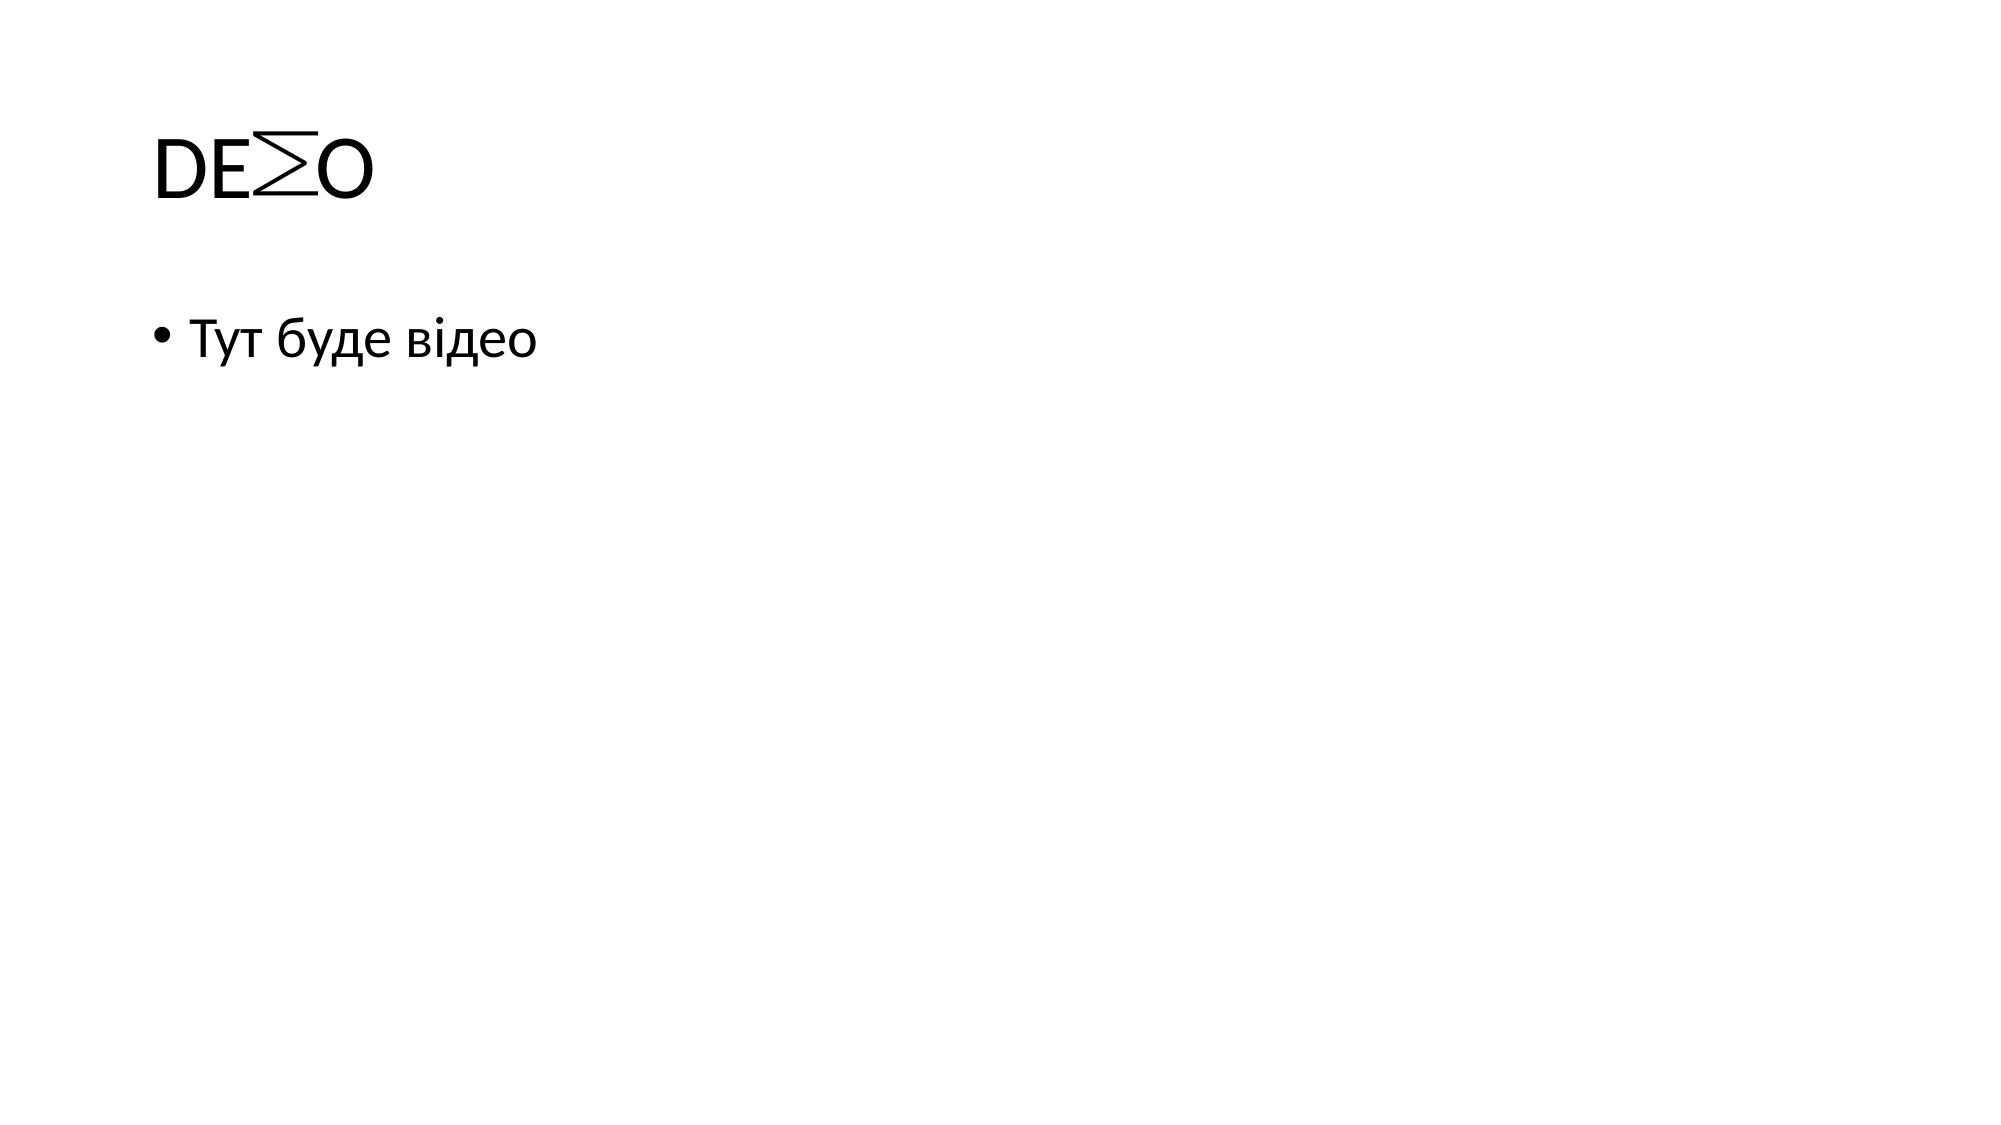

# DE   O
M
Тут буде відео